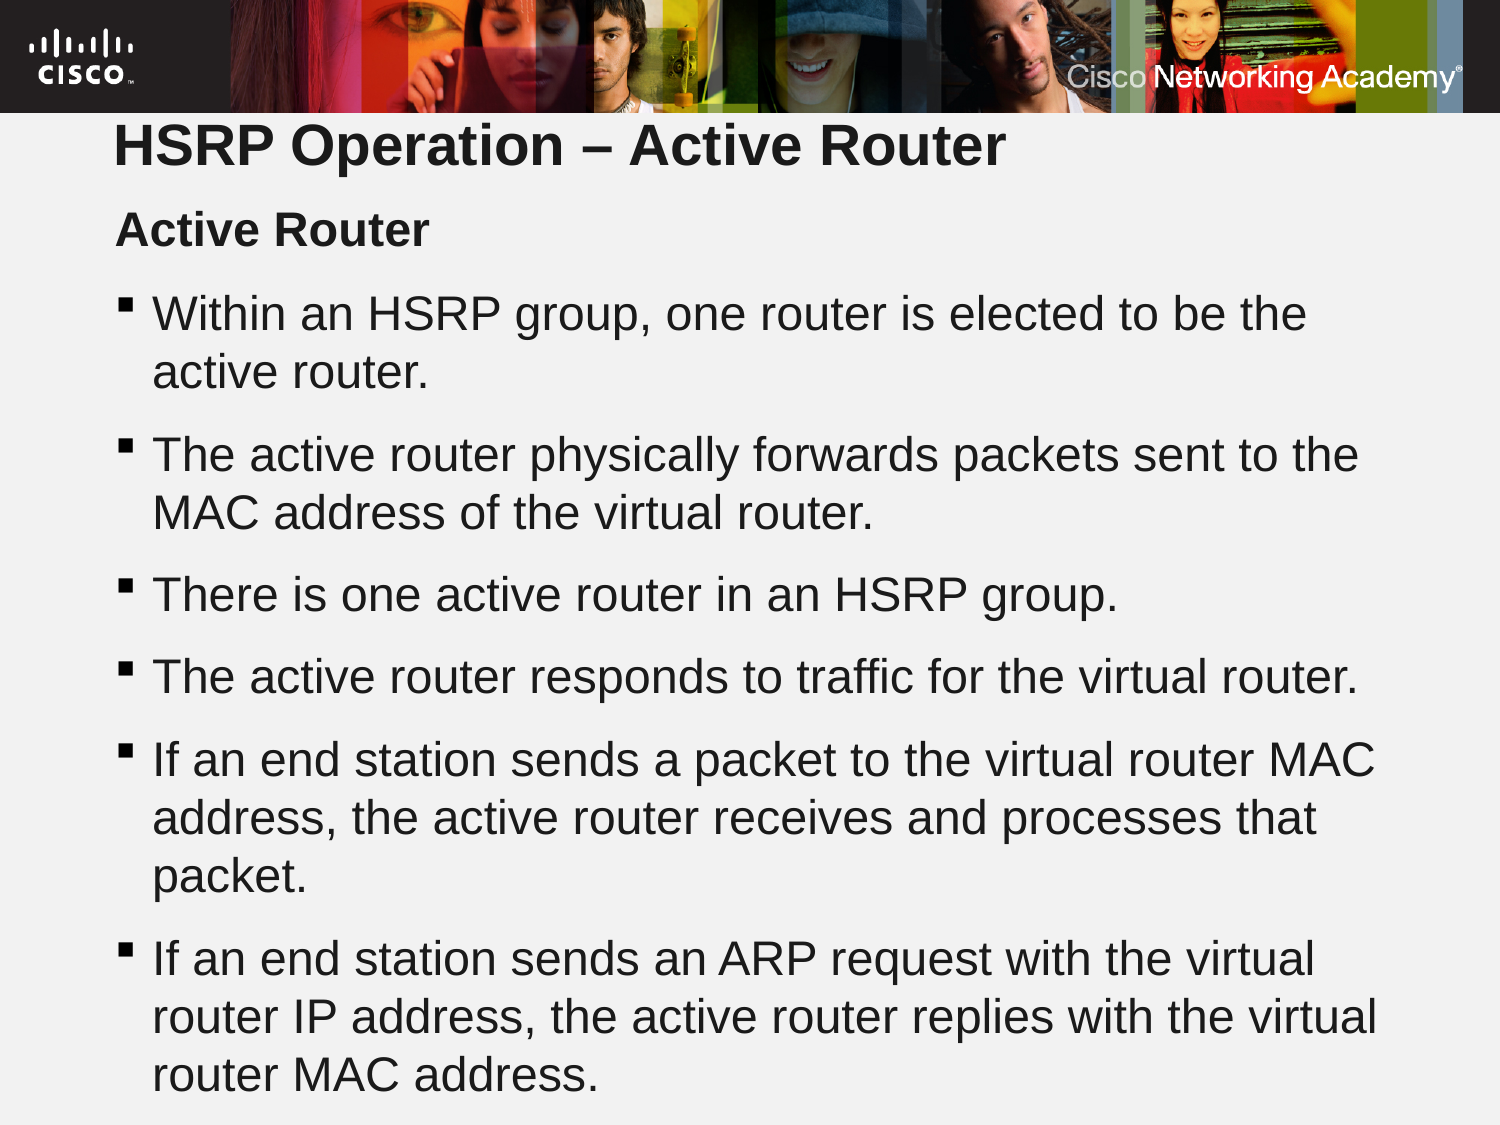

# HSRP Operation – Active Router
Active Router
Within an HSRP group, one router is elected to be the active router.
The active router physically forwards packets sent to the MAC address of the virtual router.
There is one active router in an HSRP group.
The active router responds to traffic for the virtual router.
If an end station sends a packet to the virtual router MAC address, the active router receives and processes that packet.
If an end station sends an ARP request with the virtual router IP address, the active router replies with the virtual router MAC address.